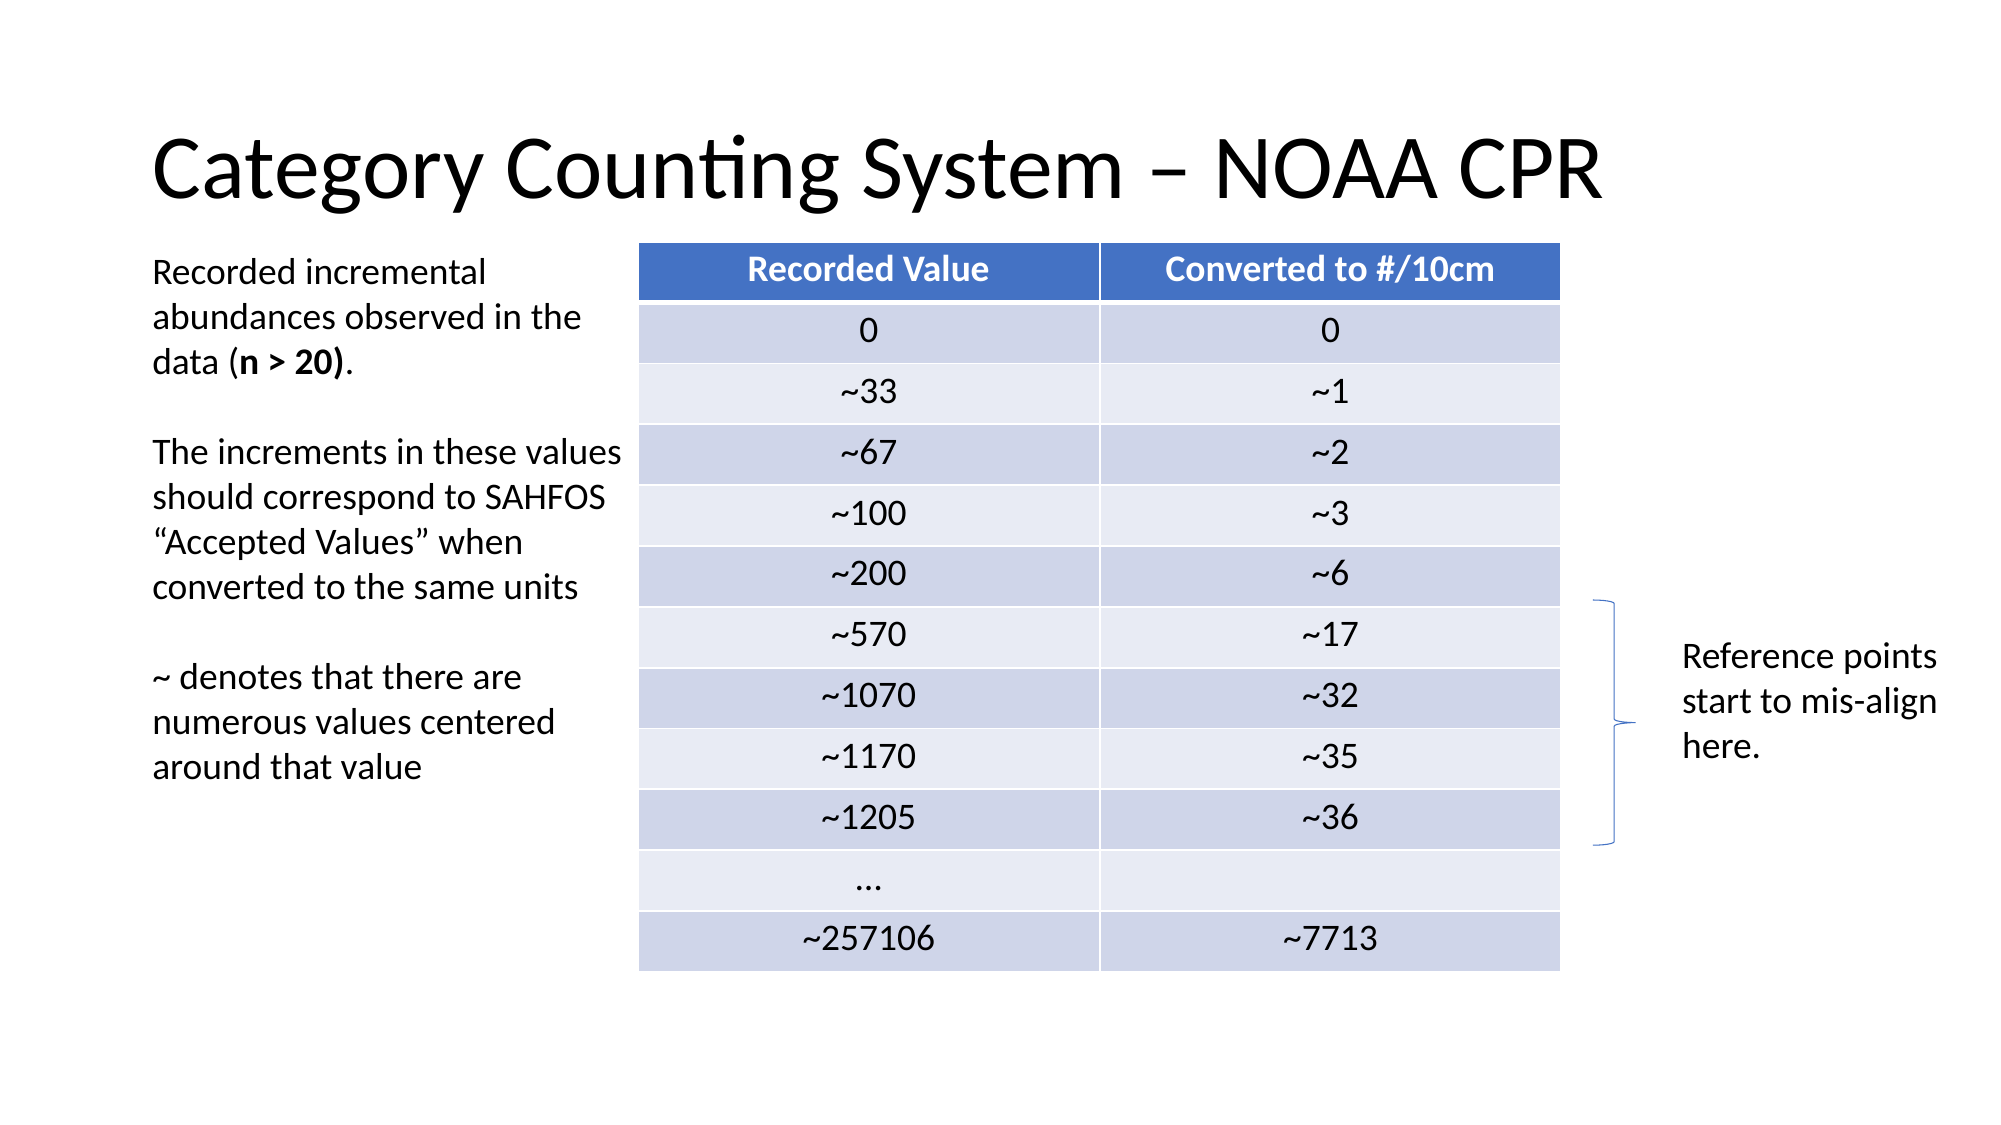

# Category Counting System – NOAA CPR
Recorded incremental abundances observed in the data (n > 20).
The increments in these values should correspond to SAHFOS “Accepted Values” when converted to the same units

~ denotes that there are numerous values centered around that value
| Recorded Value | Converted to #/10cm |
| --- | --- |
| 0 | 0 |
| ~33 | ~1 |
| ~67 | ~2 |
| ~100 | ~3 |
| ~200 | ~6 |
| ~570 | ~17 |
| ~1070 | ~32 |
| ~1170 | ~35 |
| ~1205 | ~36 |
| … |  |
| ~257106 | ~7713 |

Reference points start to mis-align here.